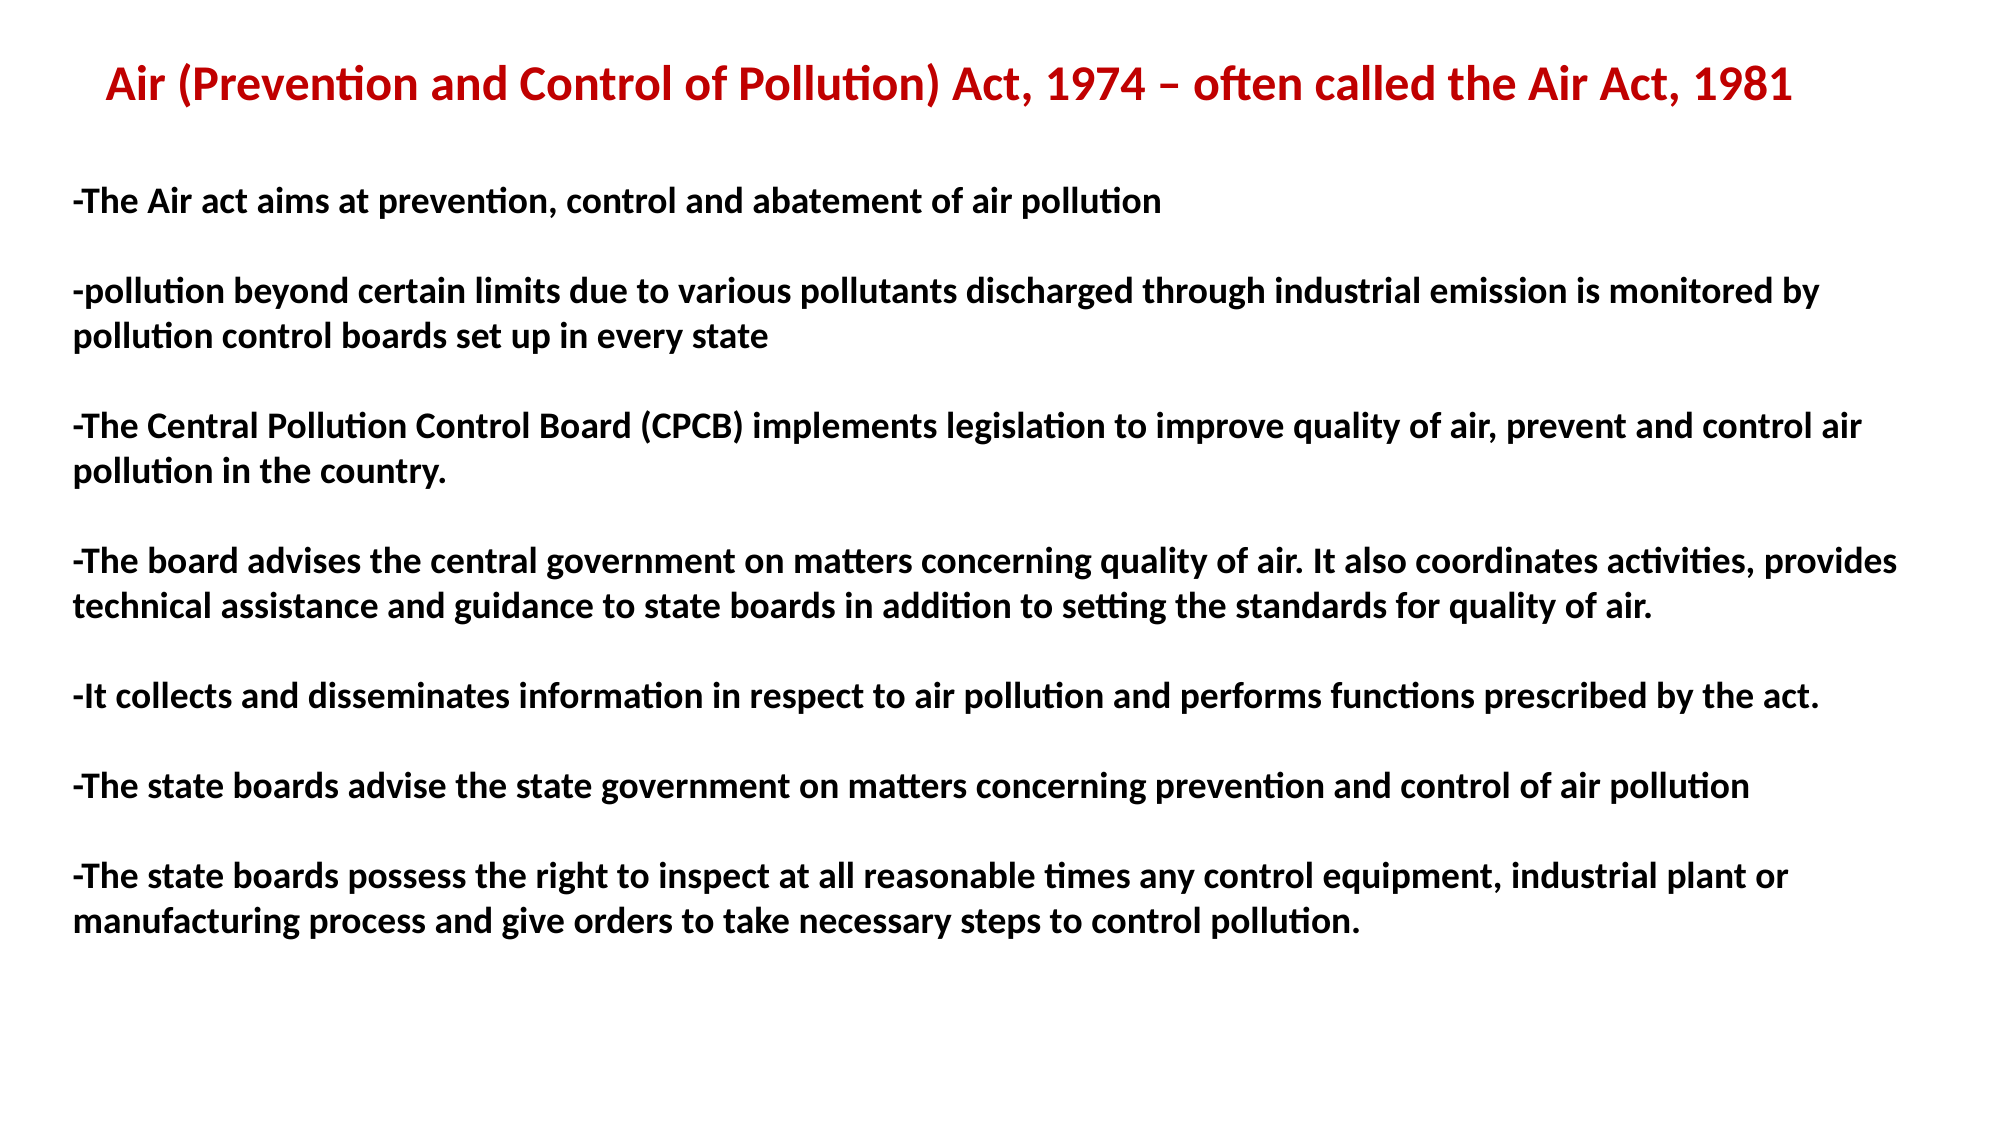

Air (Prevention and Control of Pollution) Act, 1974 – often called the Air Act, 1981
-The Air act aims at prevention, control and abatement of air pollution

-pollution beyond certain limits due to various pollutants discharged through industrial emission is monitored by pollution control boards set up in every state

-The Central Pollution Control Board (CPCB) implements legislation to improve quality of air, prevent and control air pollution in the country.

-The board advises the central government on matters concerning quality of air. It also coordinates activities, provides technical assistance and guidance to state boards in addition to setting the standards for quality of air.

-It collects and disseminates information in respect to air pollution and performs functions prescribed by the act.

-The state boards advise the state government on matters concerning prevention and control of air pollution

-The state boards possess the right to inspect at all reasonable times any control equipment, industrial plant or manufacturing process and give orders to take necessary steps to control pollution.